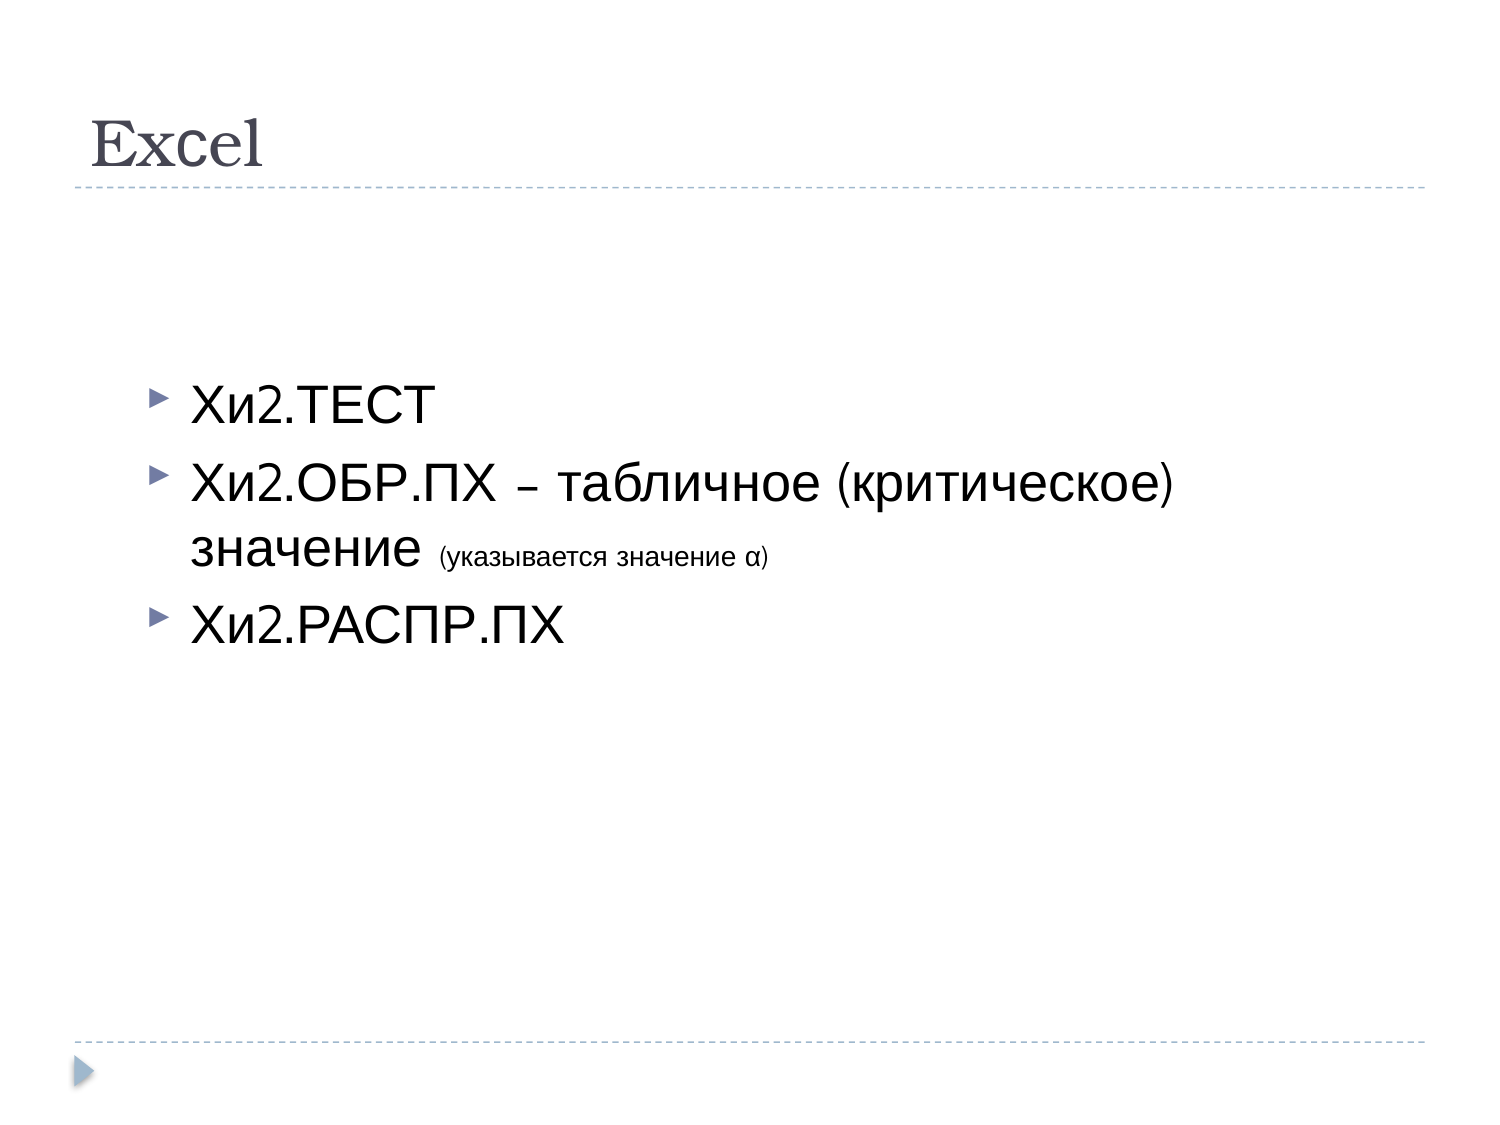

# Exсel
Хи2.ТЕСТ
Хи2.ОБР.ПХ – табличное (критическое) значение (указывается значение α)
Хи2.РАСПР.ПХ